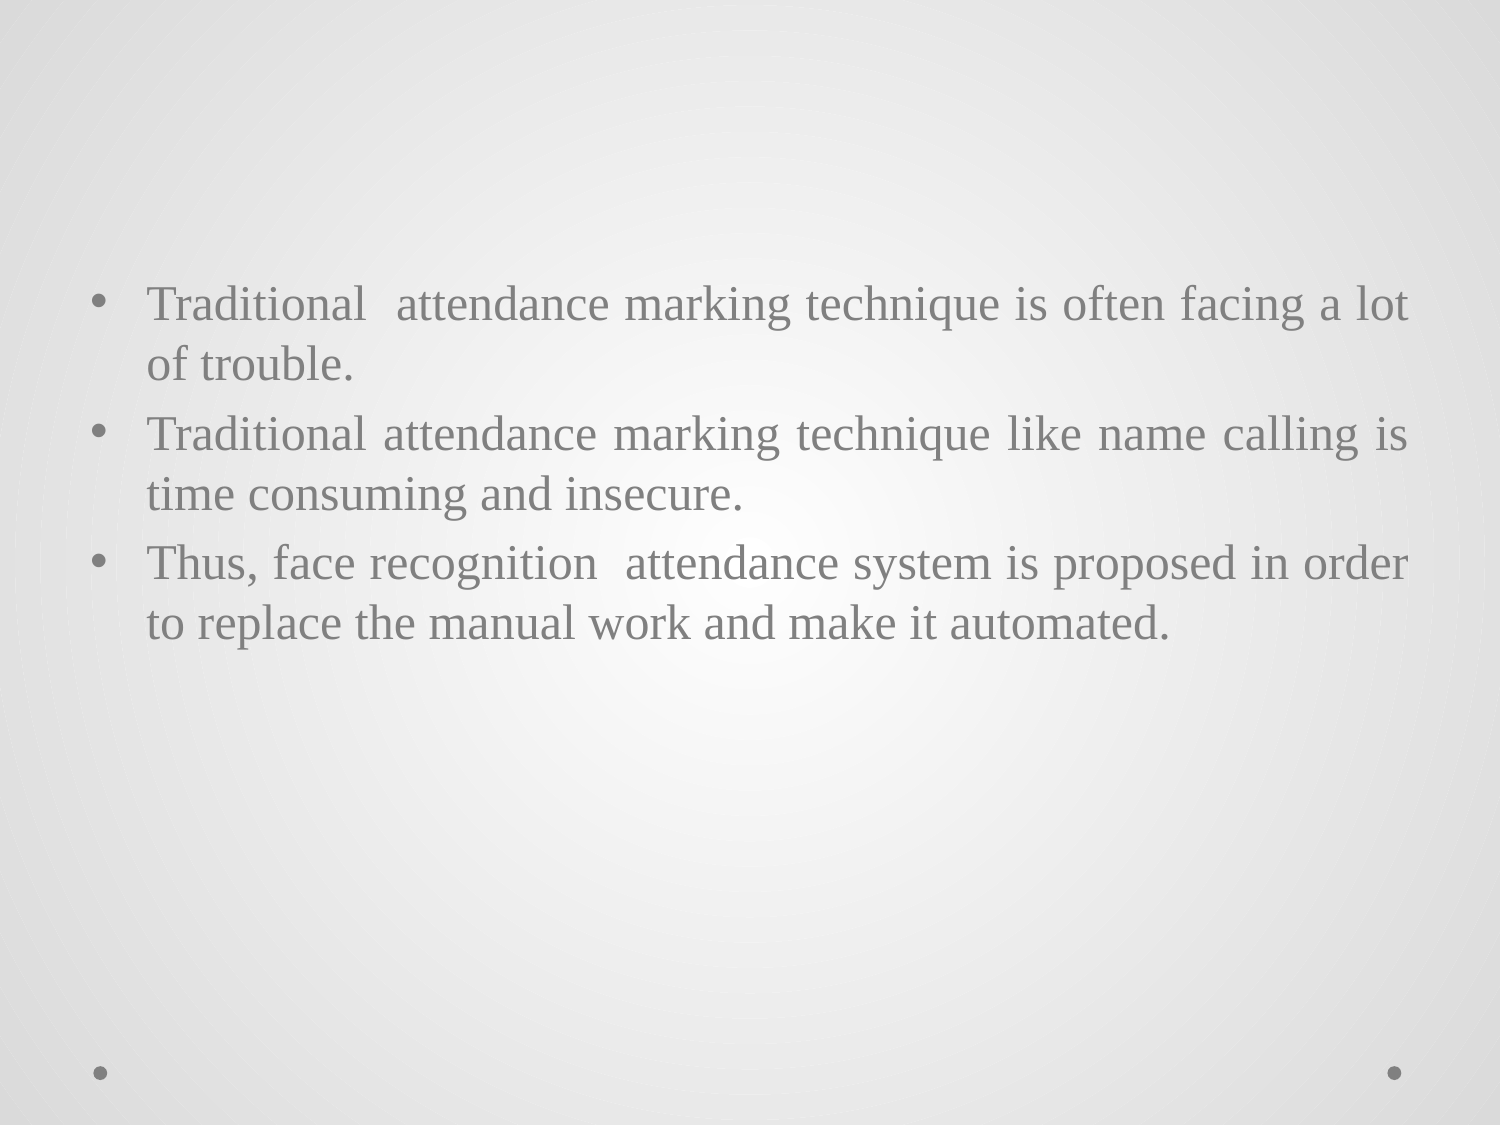

Traditional  attendance marking technique is often facing a lot of trouble.
Traditional attendance marking technique like name calling is time consuming and insecure.
Thus, face recognition  attendance system is proposed in order to replace the manual work and make it automated.